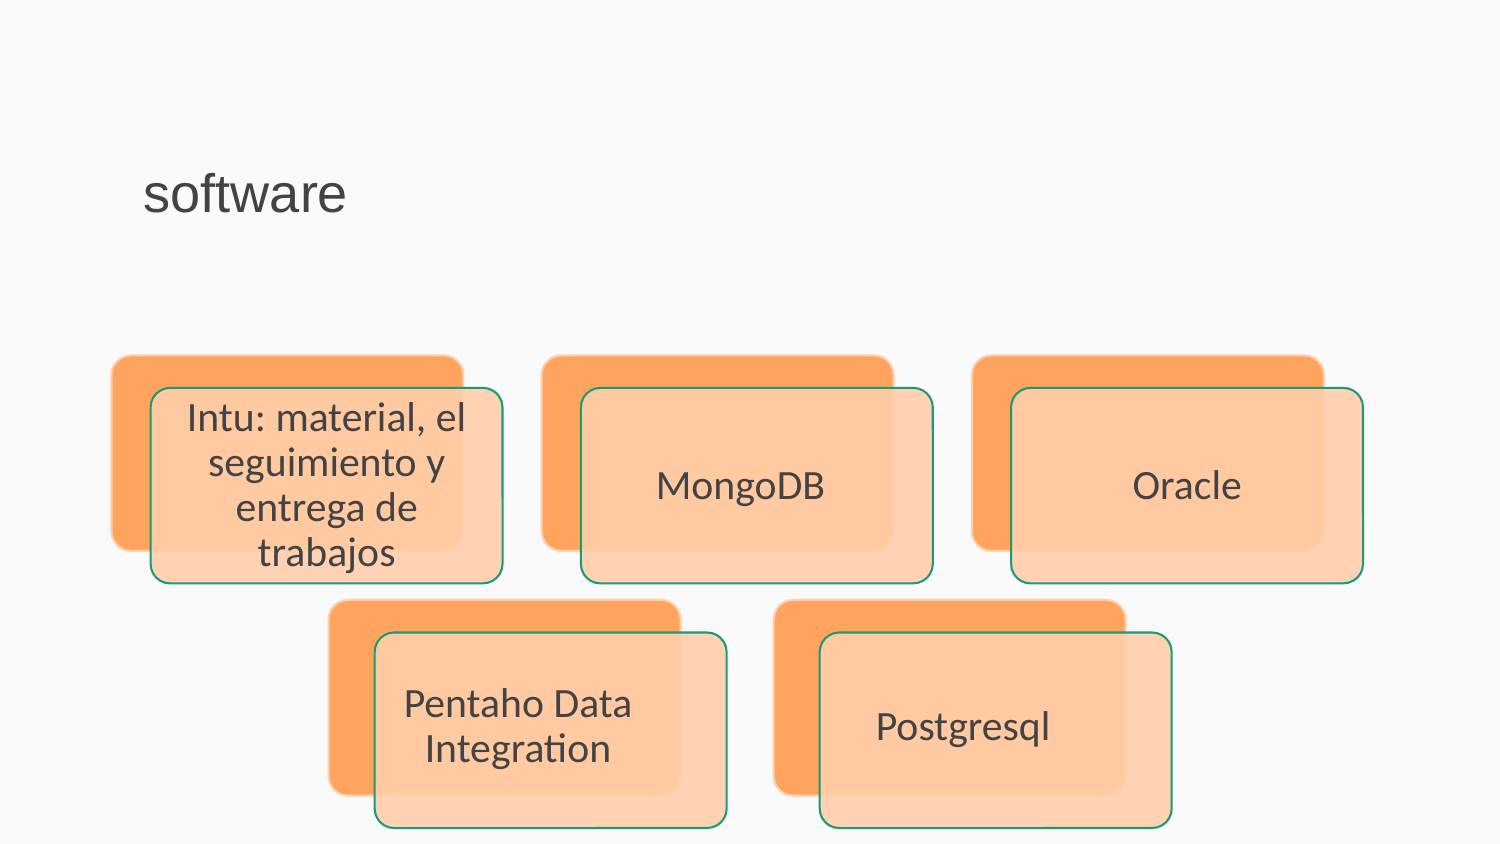

# software

MongoDB
Intu: material, el seguimiento y entrega de trabajos
Oracle

Pentaho Data Integration
Postgresql